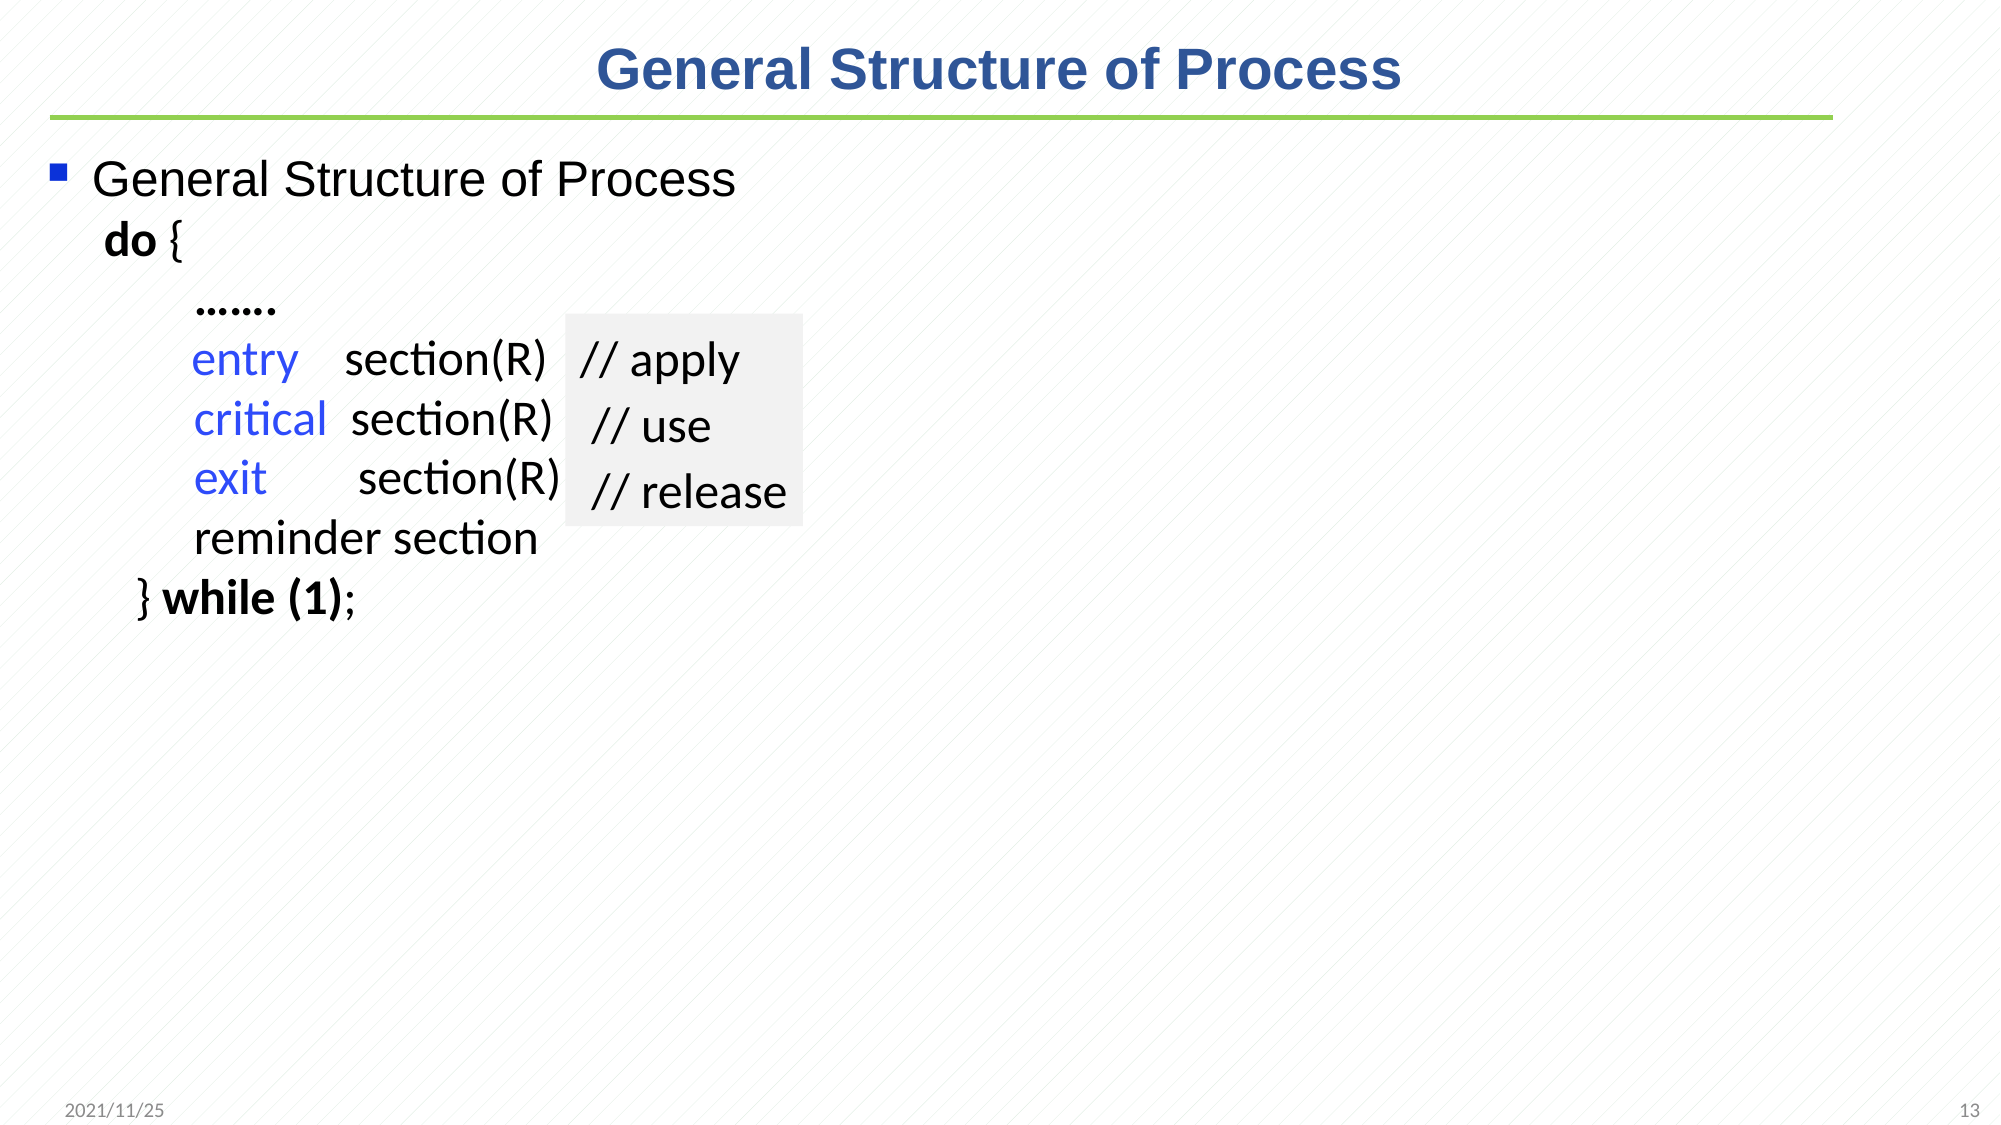

# General Structure of Process
General Structure of Process
     do {
             …….
	     entry    section(R)
             critical  section(R)
             exit        section(R)
             reminder section
	} while (1);

// apply
 // use
 // release
13
2021/11/25